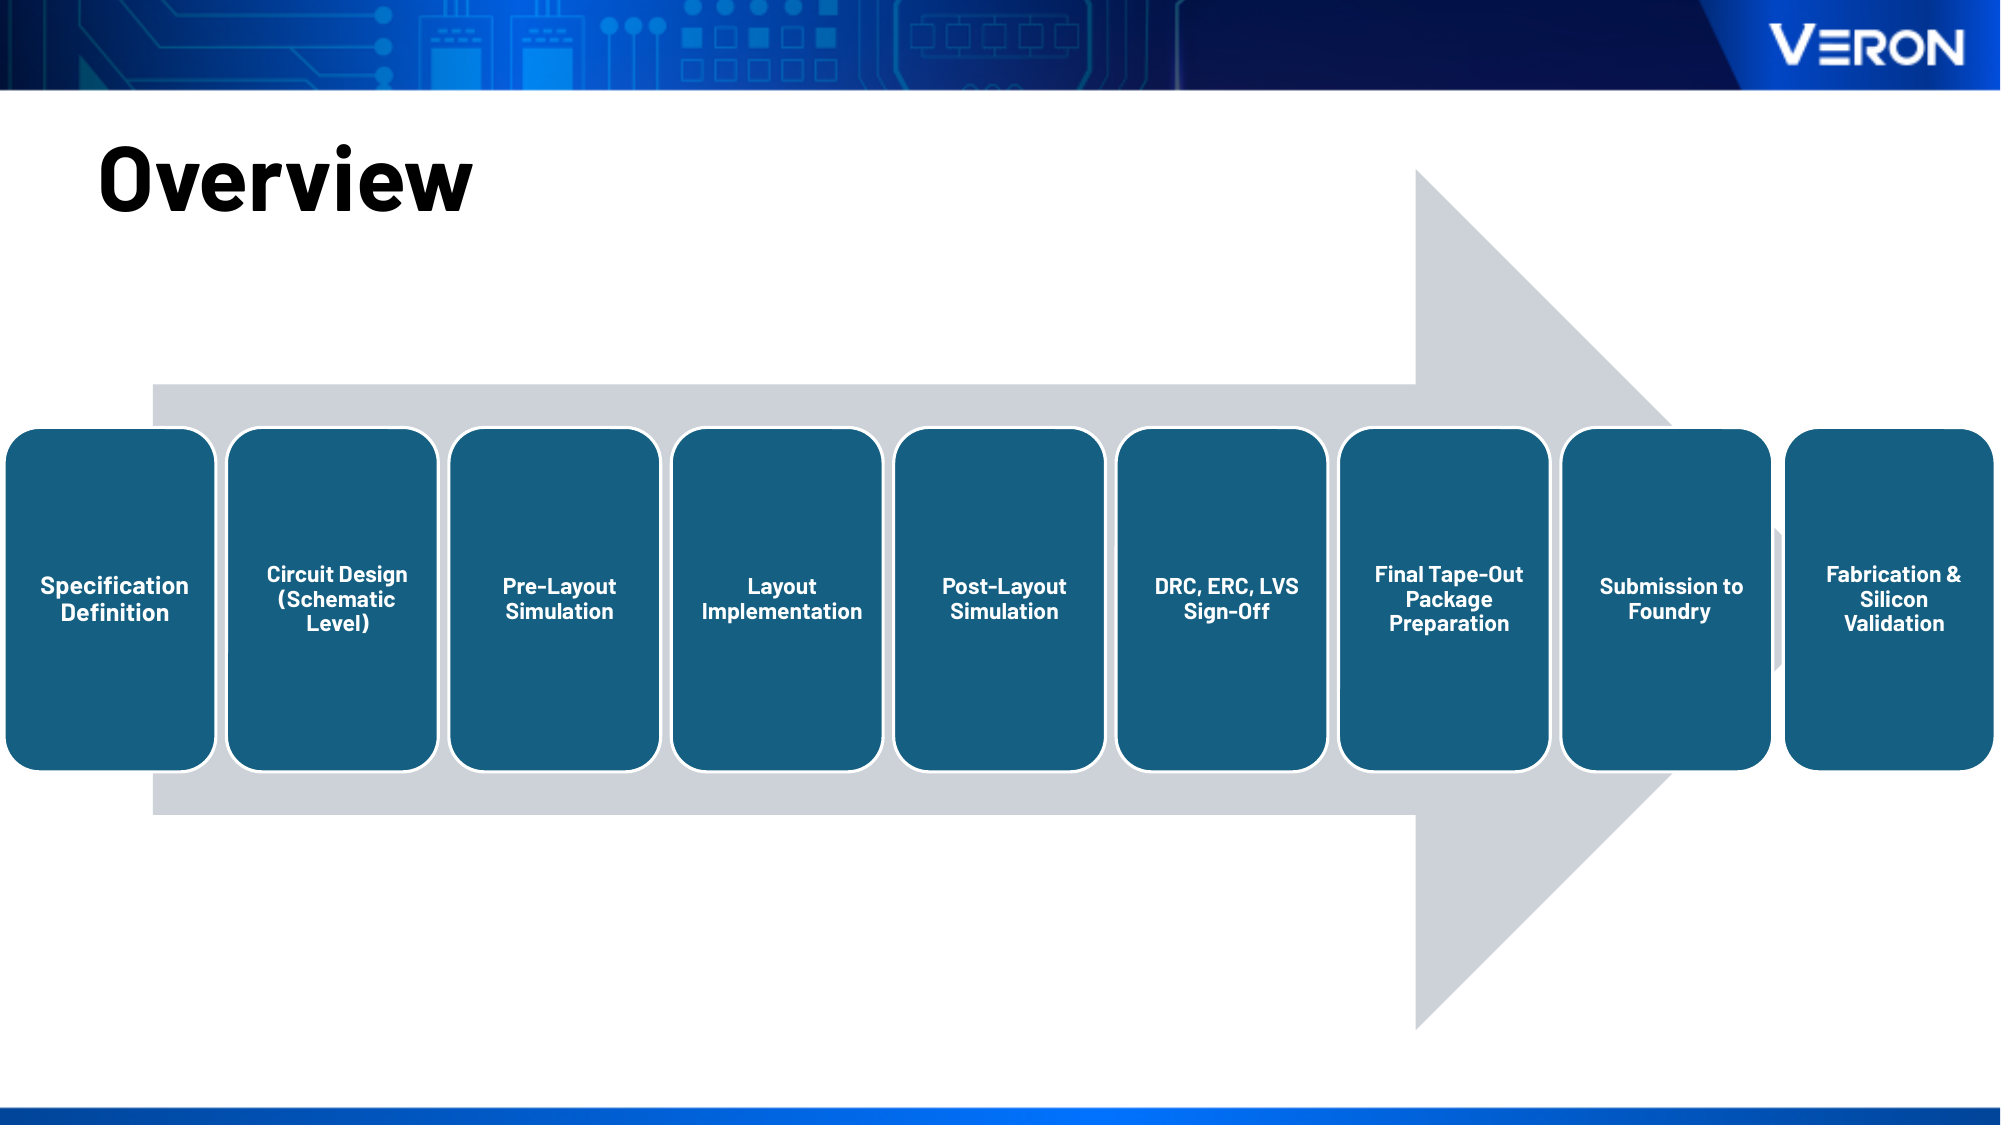

# Overview
Specification Definition
Circuit Design (Schematic Level)
Pre-Layout Simulation
Layout Implementation
Post-Layout Simulation
DRC, ERC, LVS Sign-Off
Final Tape-Out Package Preparation
Submission to Foundry
Fabrication & Silicon Validation